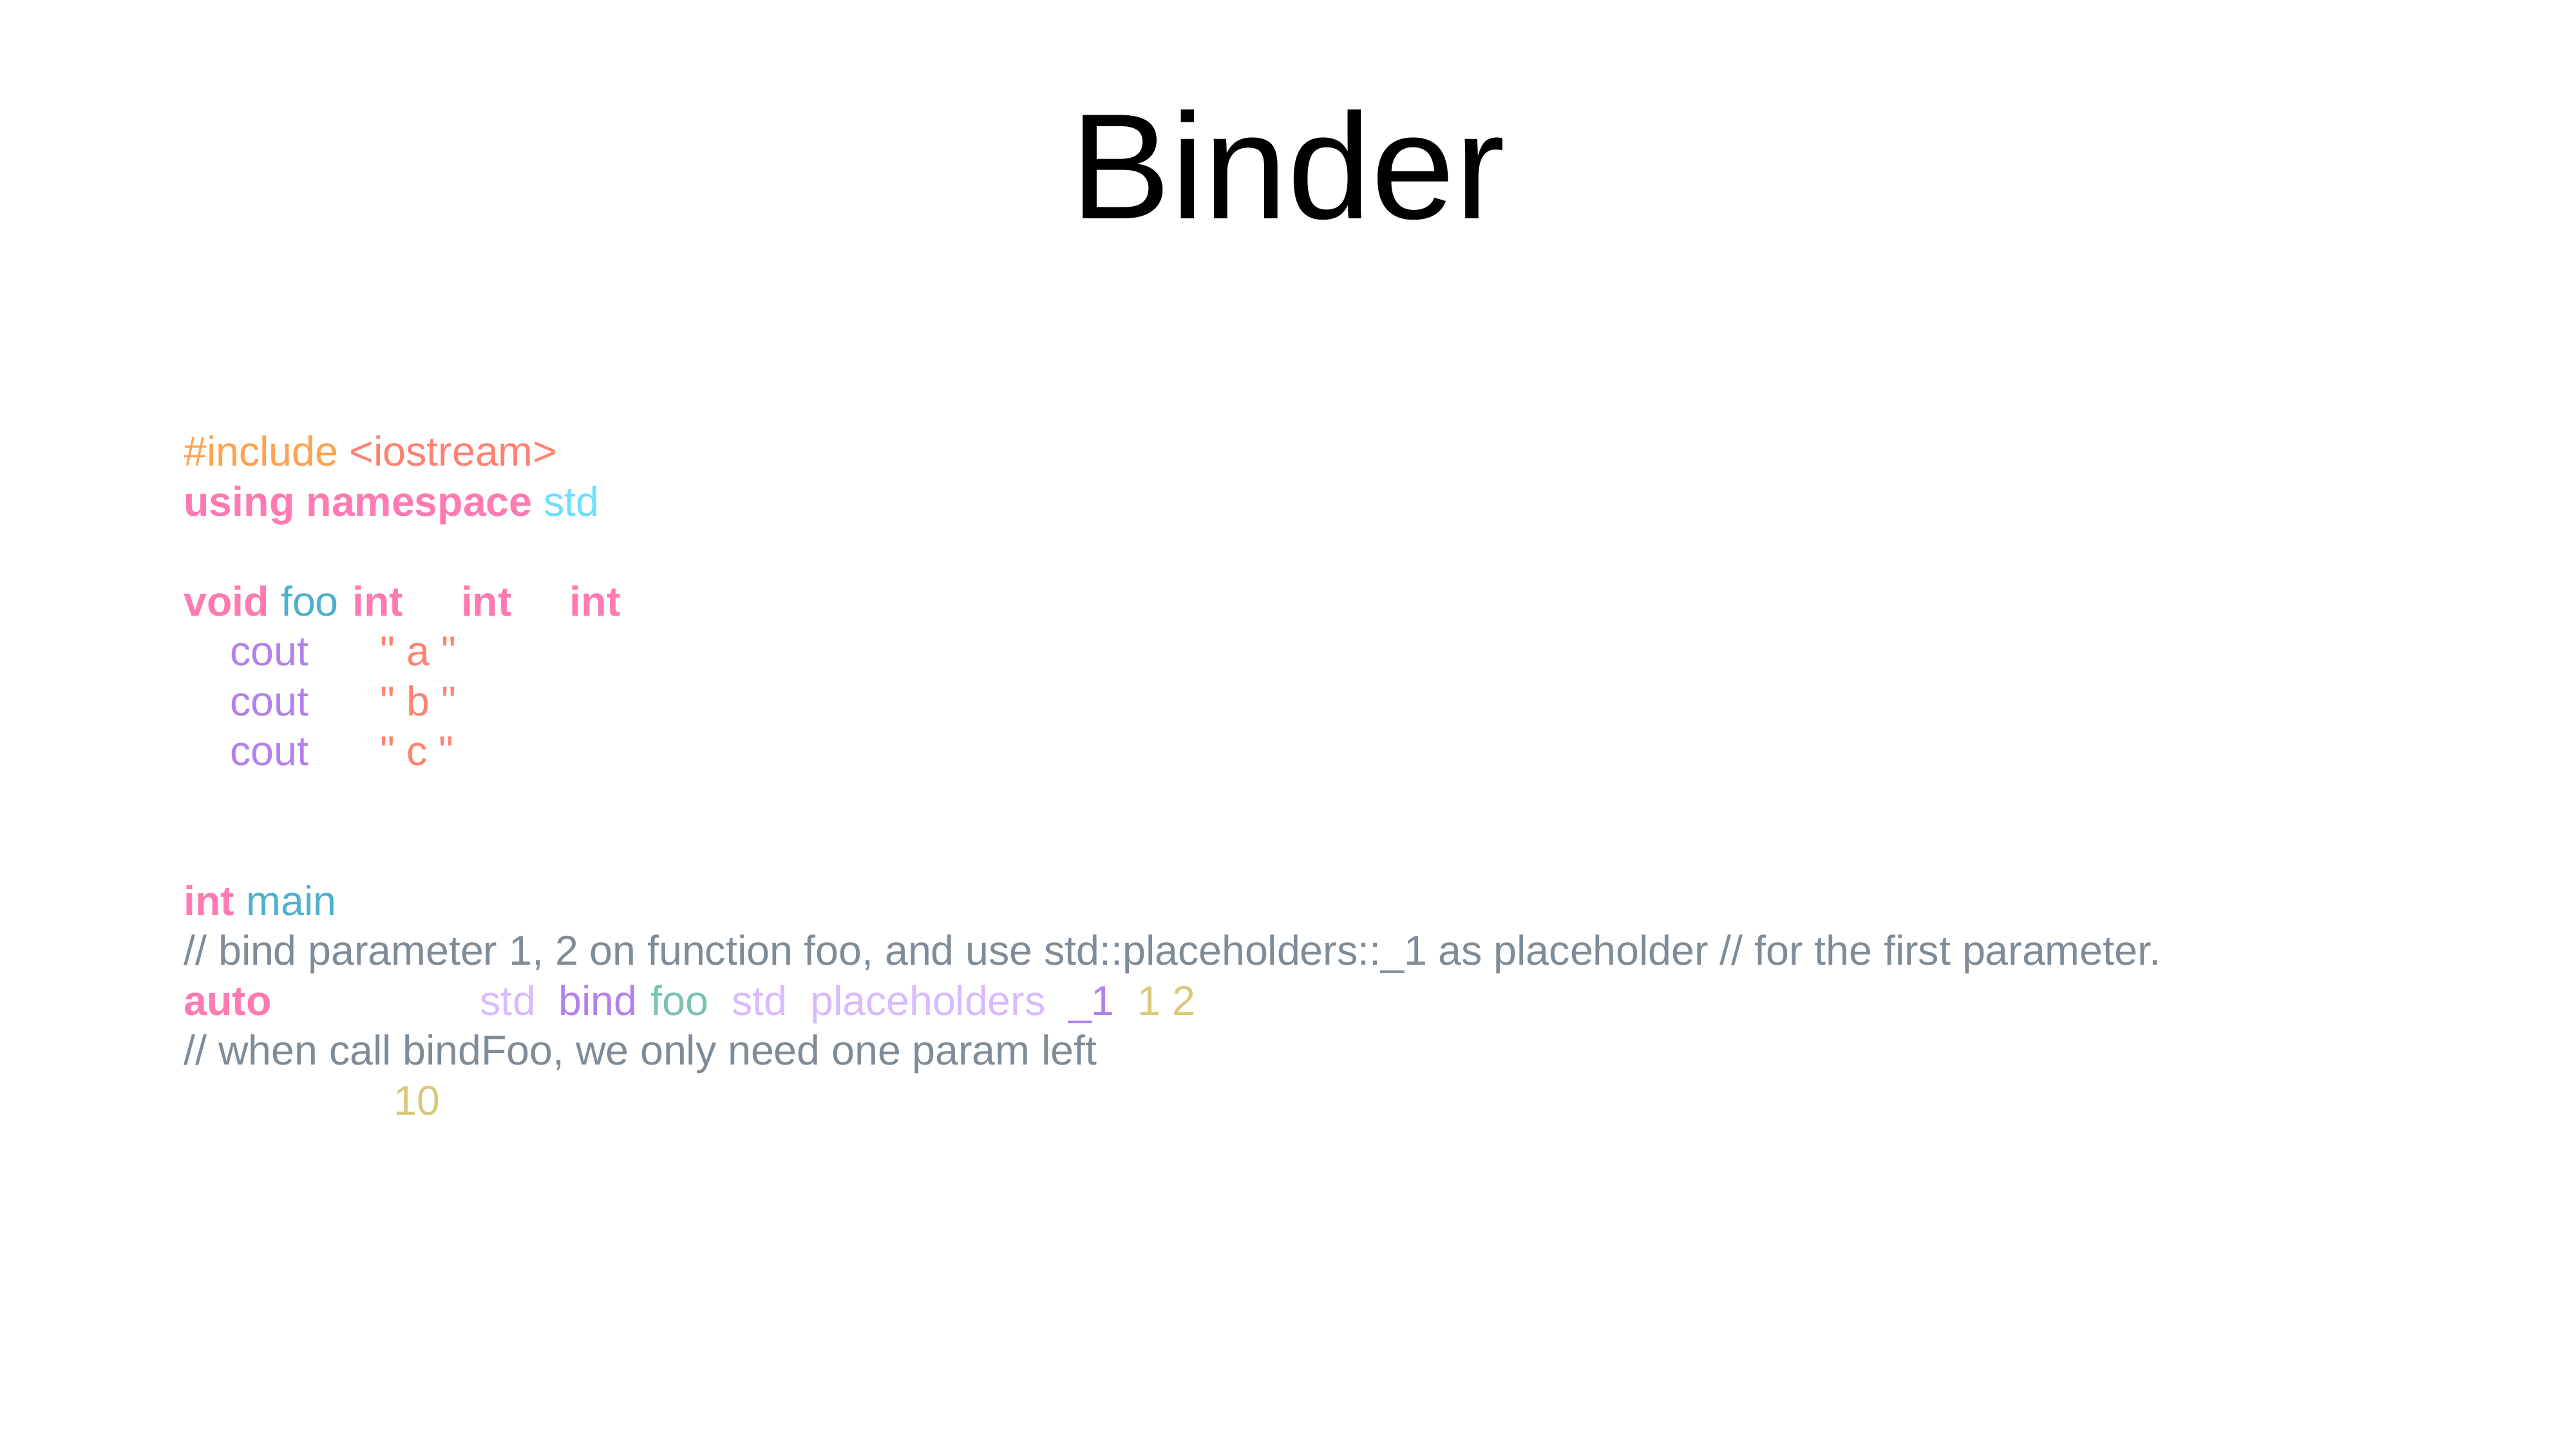

# Binder
#include <iostream>
using namespace std;

void foo(int a, int b, int c) {
    cout << " a "<< a;
    cout << " b "<< b;
    cout << " c "<< c;

}
int main() {
// bind parameter 1, 2 on function foo, and use std::placeholders::_1 as placeholder // for the first parameter.
auto bindFoo = std::bind(foo, std::placeholders::_1, 1,2);
// when call bindFoo, we only need one param left
    bindFoo(10);
}